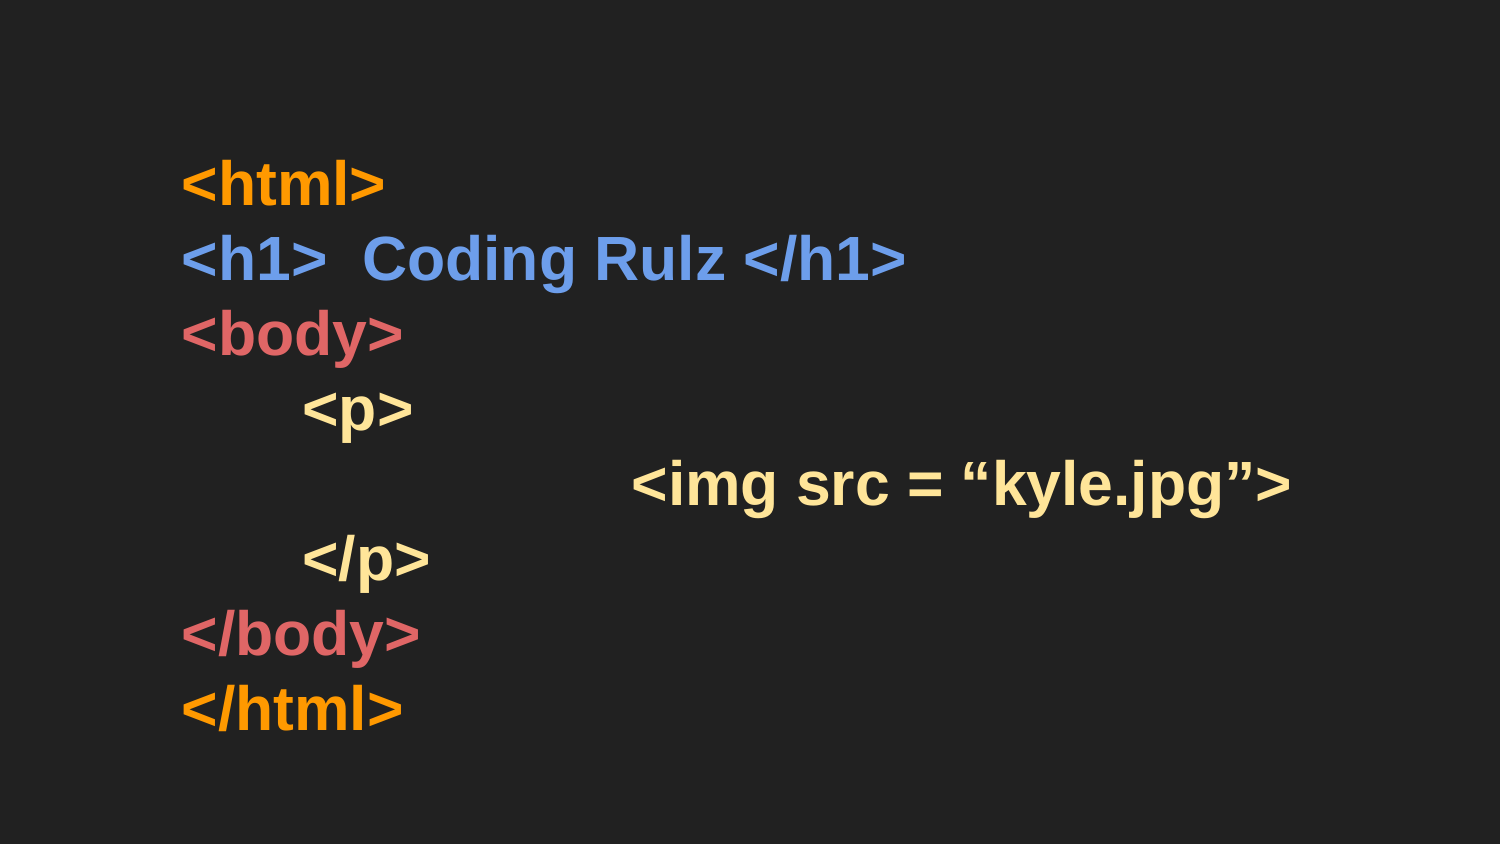

<html>
<h1>  Coding Rulz </h1>
<body>
       <p>
			<img src = “kyle.jpg”>
       </p>
</body>
</html>